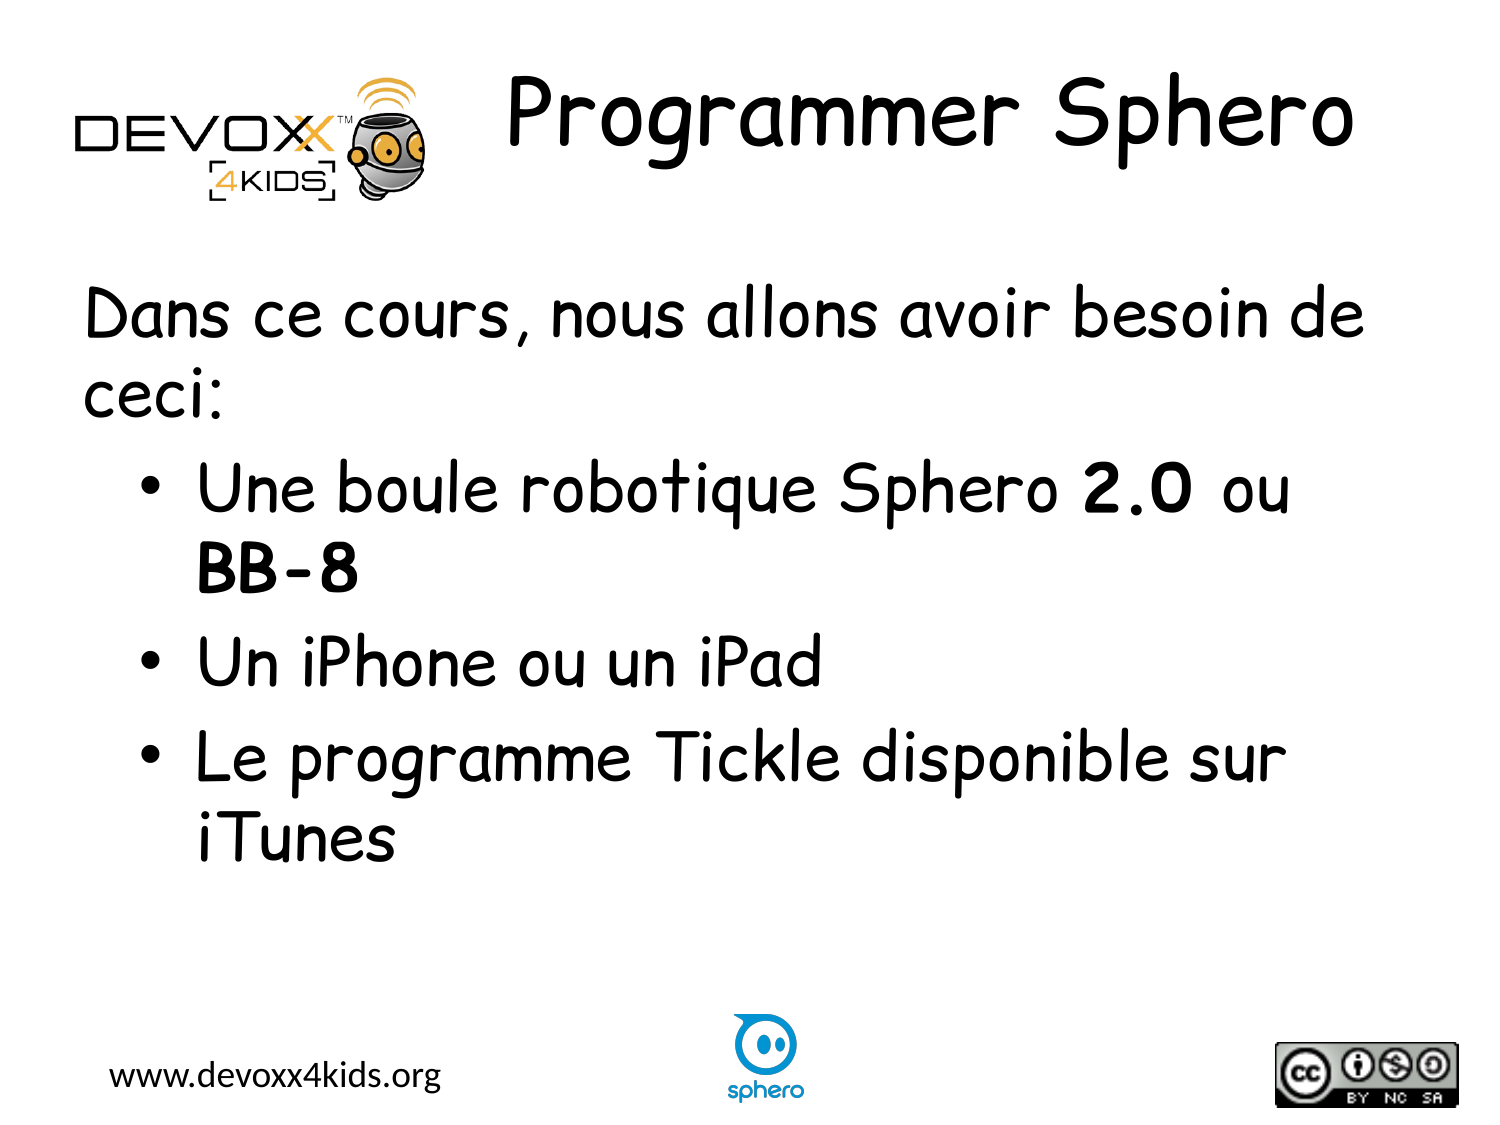

# Programmer Sphero
Dans ce cours, nous allons avoir besoin de ceci:
Une boule robotique Sphero 2.0 ou BB-8
Un iPhone ou un iPad
Le programme Tickle disponible sur iTunes
18